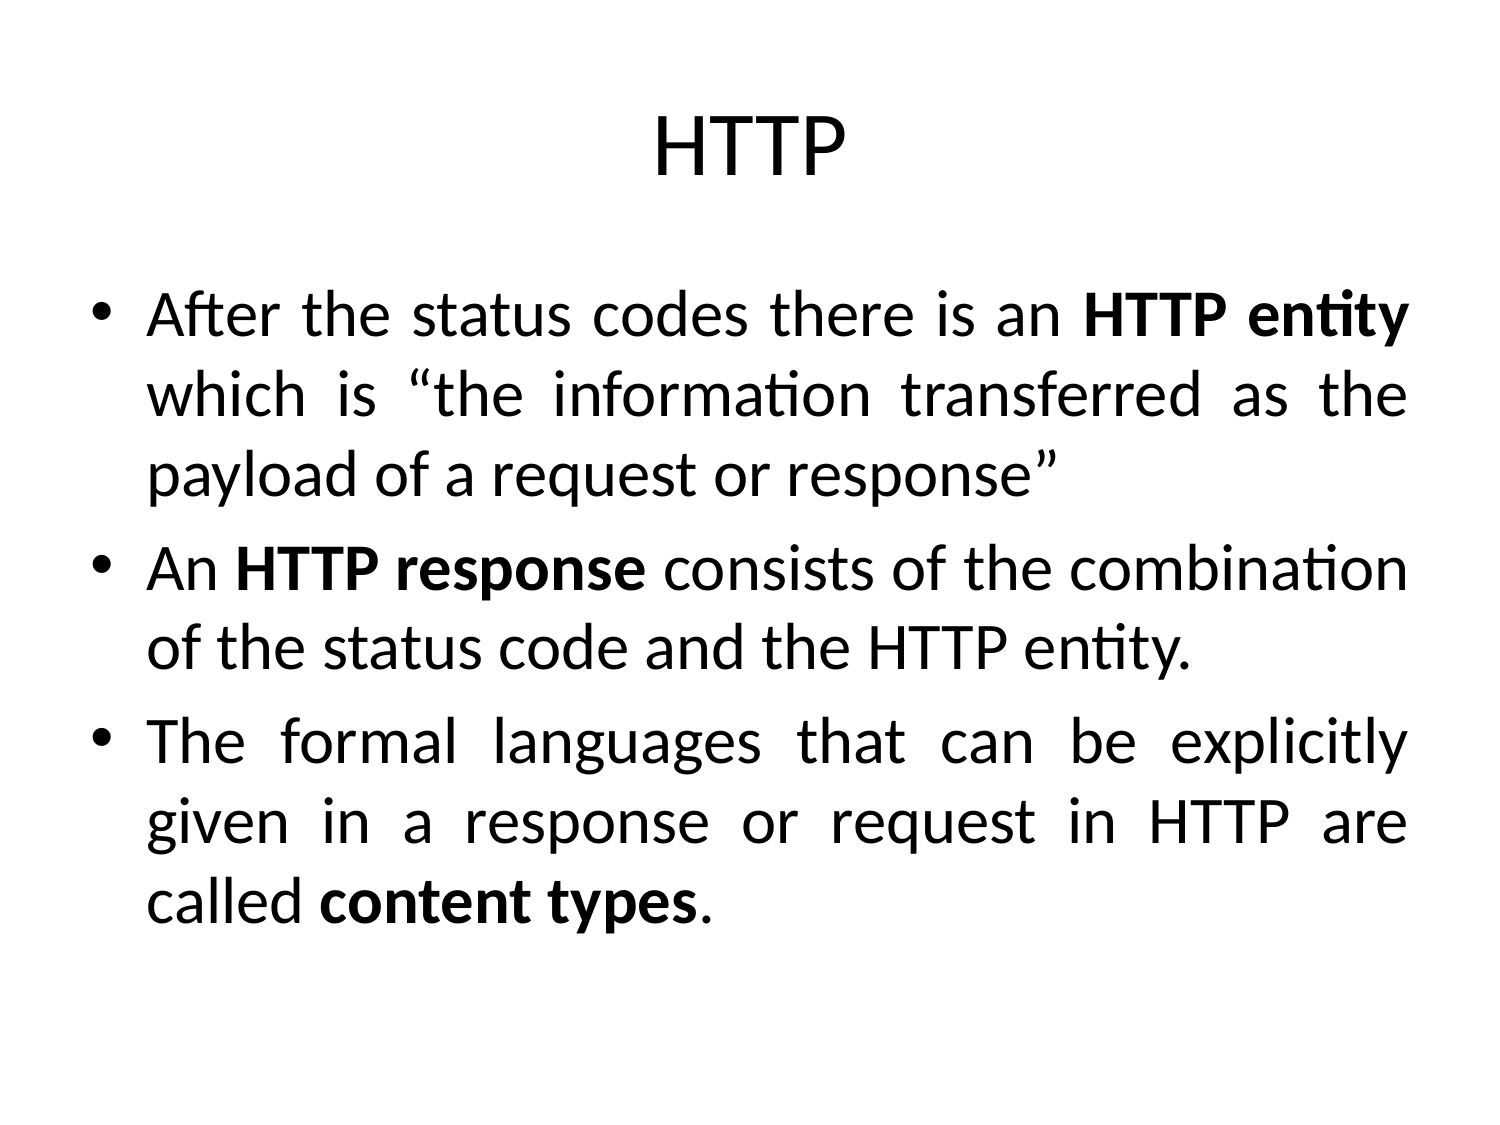

# HTTP
After the status codes there is an HTTP entity which is “the information transferred as the payload of a request or response”
An HTTP response consists of the combination of the status code and the HTTP entity.
The formal languages that can be explicitly given in a response or request in HTTP are called content types.